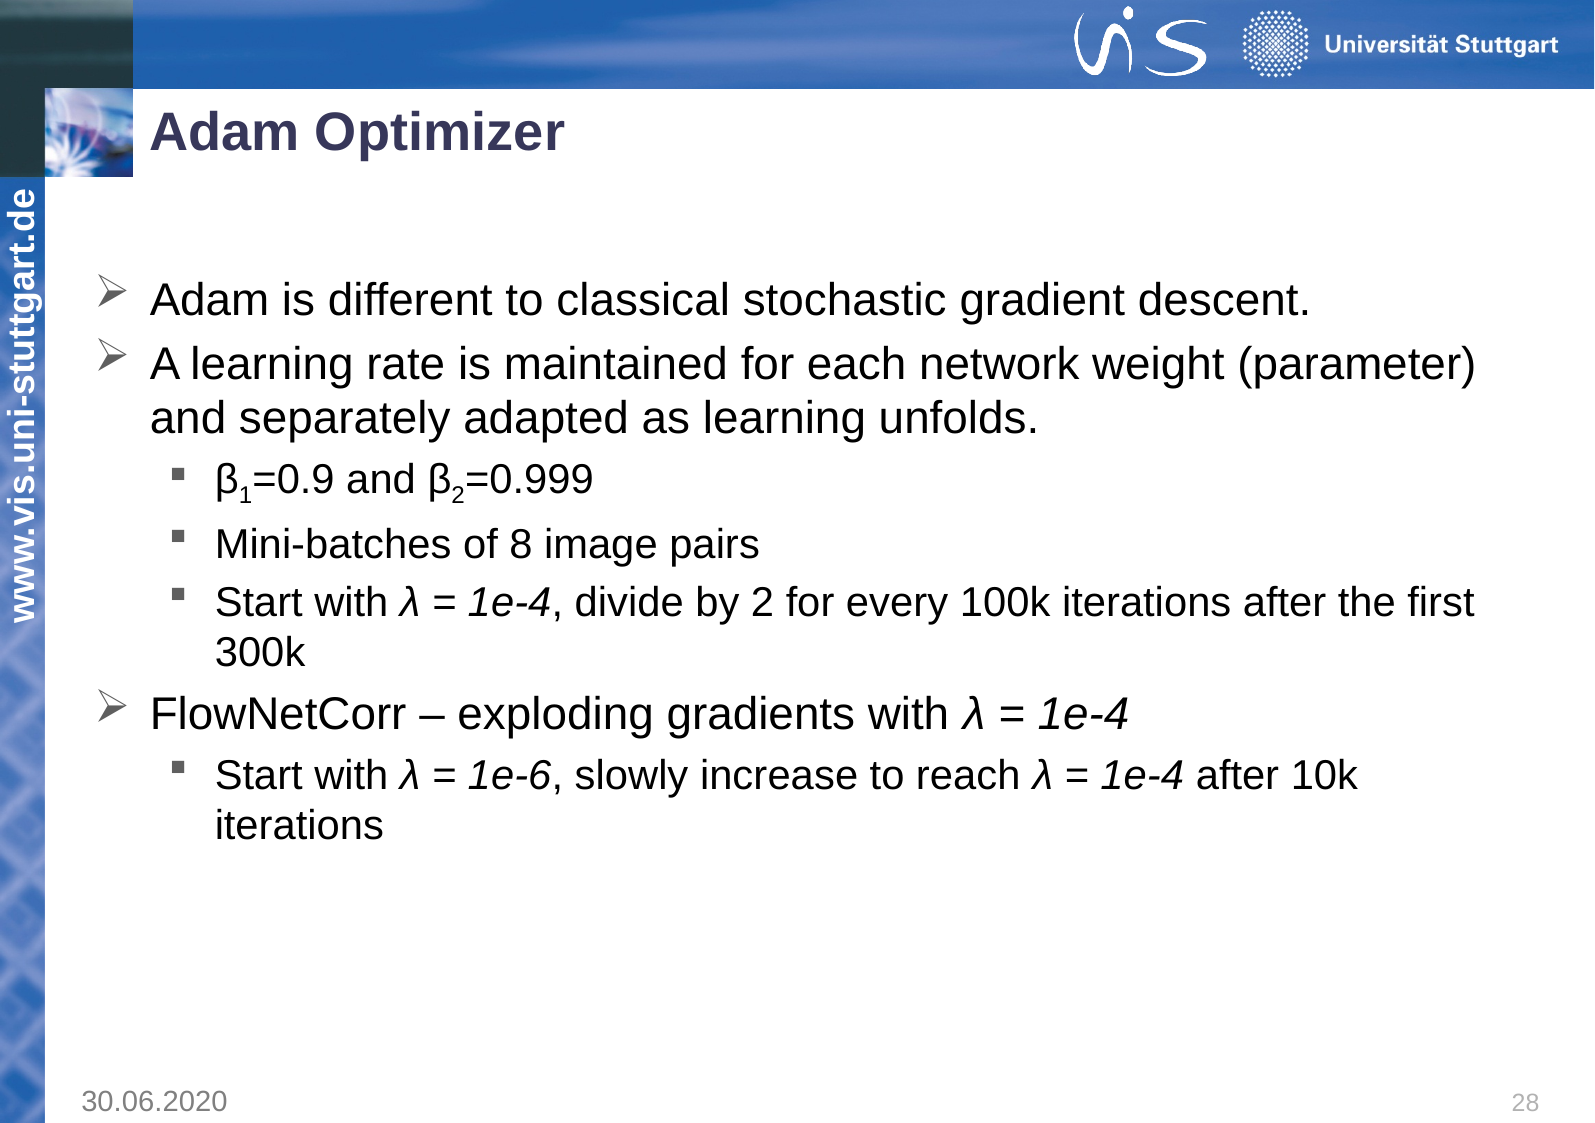

# Adam Optimizer
Adam is different to classical stochastic gradient descent.
A learning rate is maintained for each network weight (parameter) and separately adapted as learning unfolds.
β1=0.9 and β2=0.999
Mini-batches of 8 image pairs
Start with λ = 1e-4, divide by 2 for every 100k iterations after the first 300k
FlowNetCorr – exploding gradients with λ = 1e-4
Start with λ = 1e-6, slowly increase to reach λ = 1e-4 after 10k iterations

28
30.06.2020